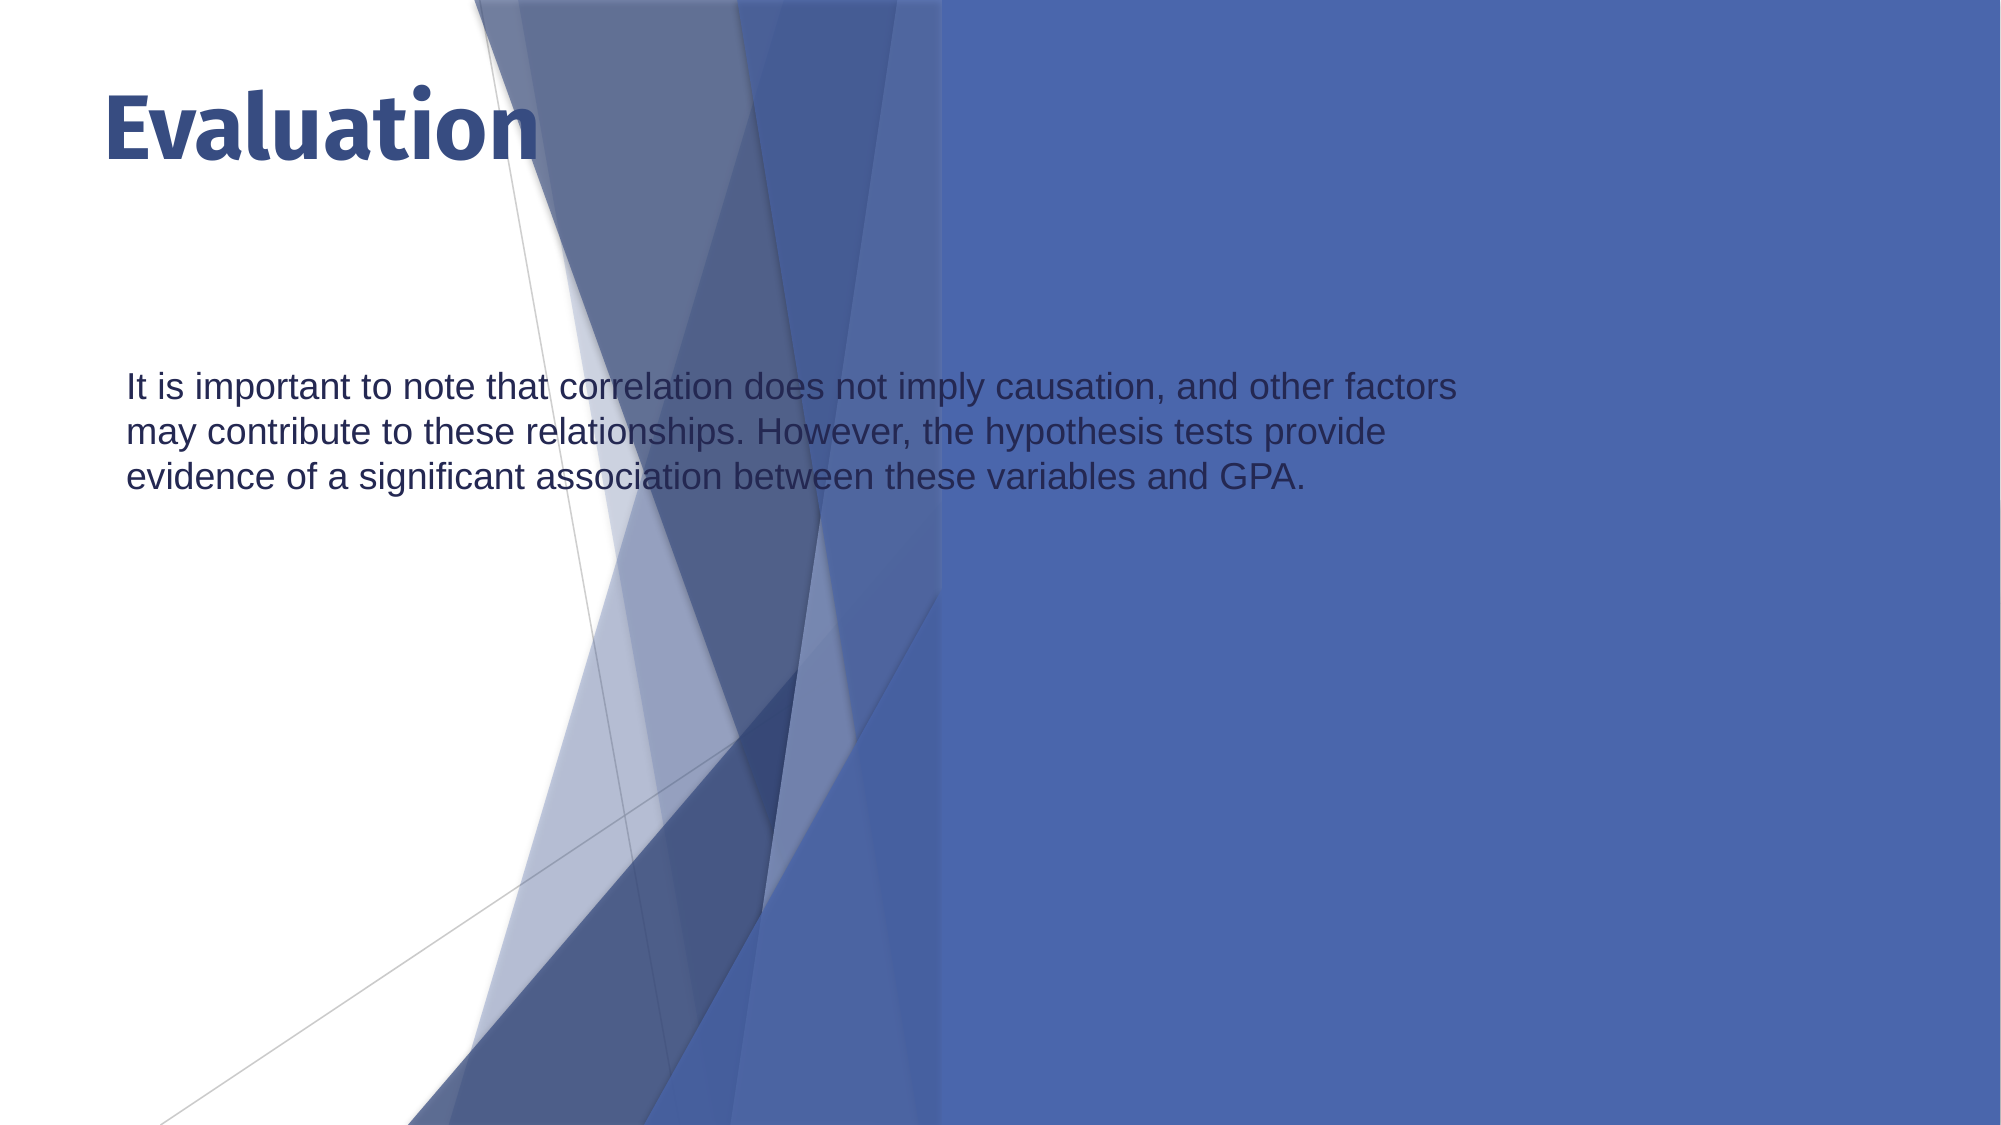

Evaluation

It is important to note that correlation does not imply causation, and other factors may contribute to these relationships. However, the hypothesis tests provide evidence of a significant association between these variables and GPA.